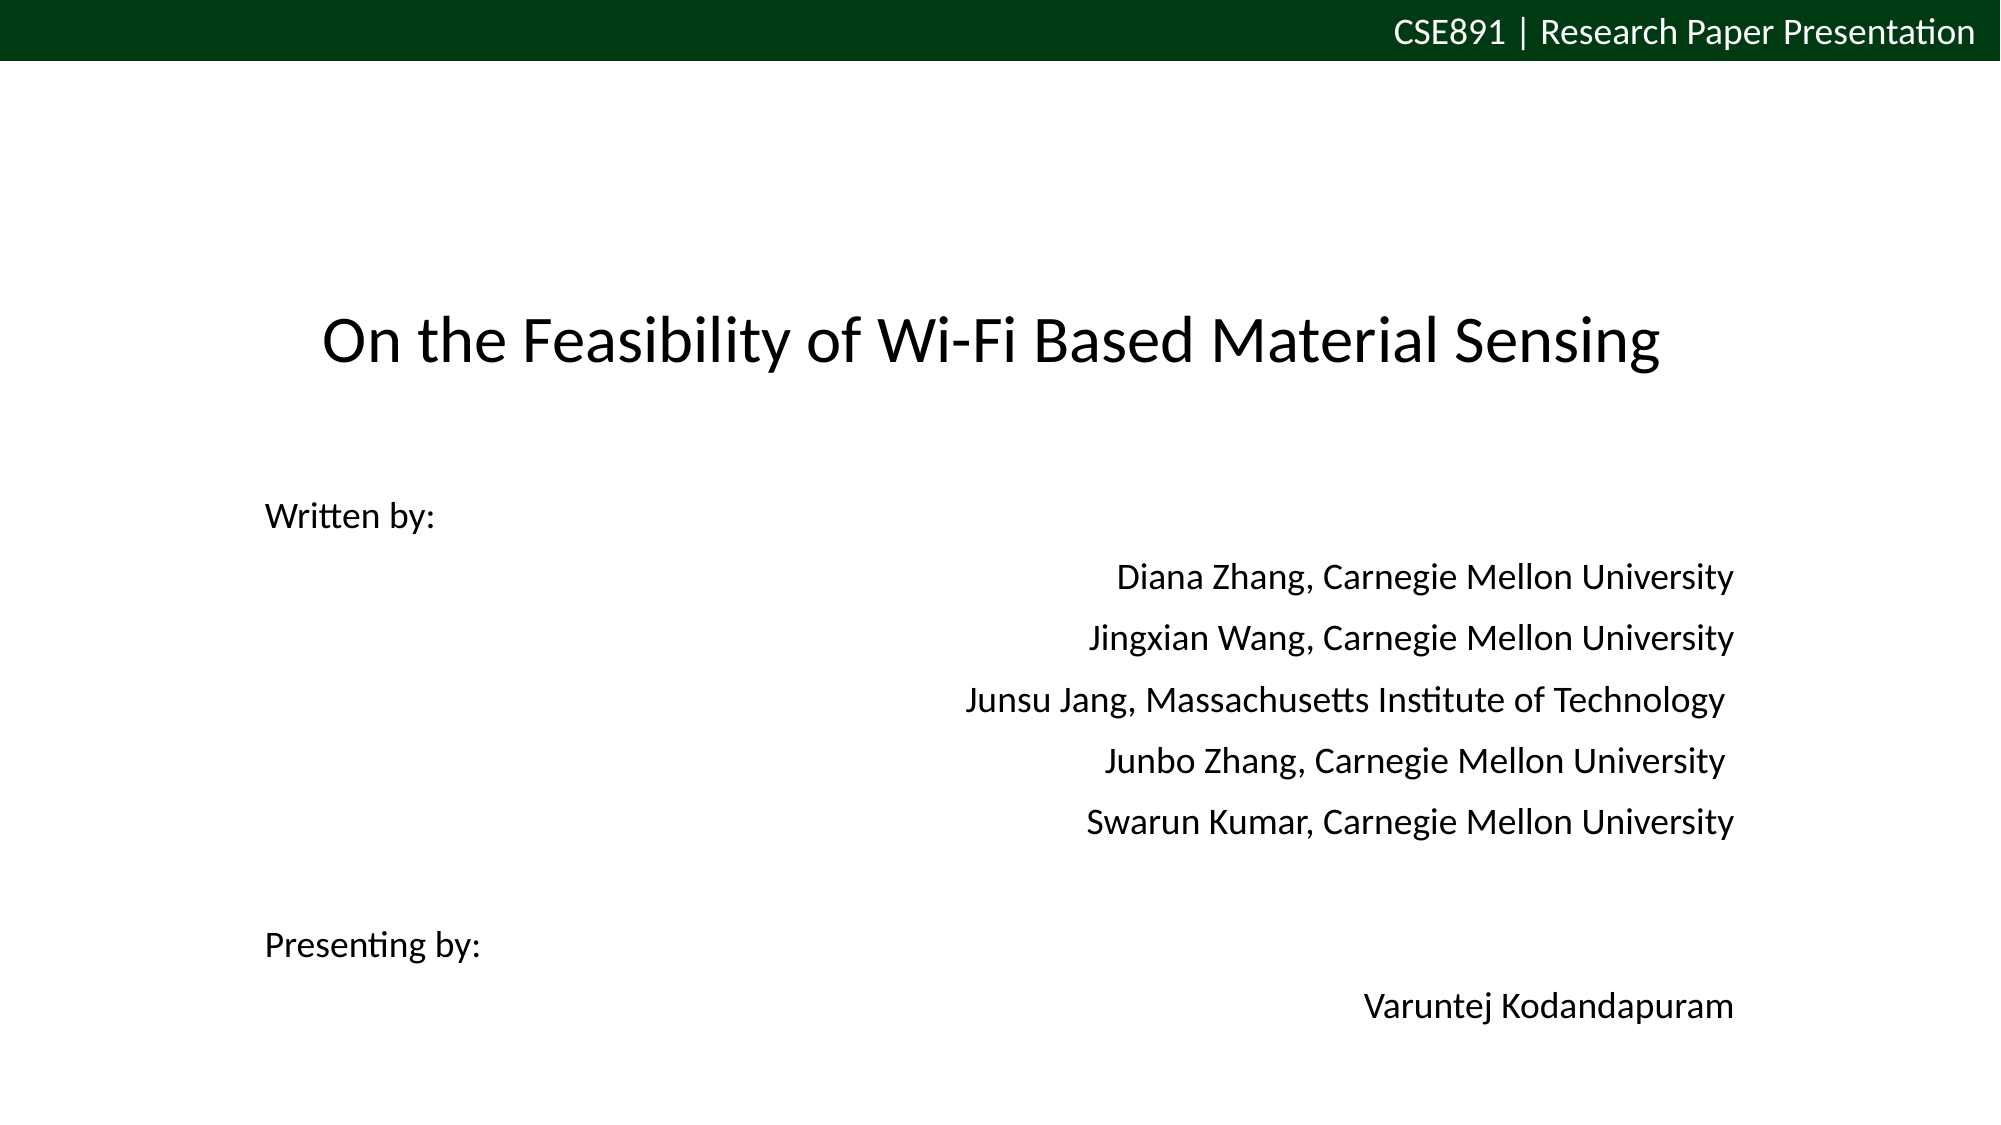

CSE891|Research Paper Presentation
CSE891 | Research Paper Presentation
# On the Feasibility of Wi-Fi Based Material Sensing
Written by:
Diana Zhang, Carnegie Mellon University
Jingxian Wang, Carnegie Mellon University
Junsu Jang, Massachusetts Institute of Technology
Junbo Zhang, Carnegie Mellon University
Swarun Kumar, Carnegie Mellon University

Presenting by:
Varuntej Kodandapuram